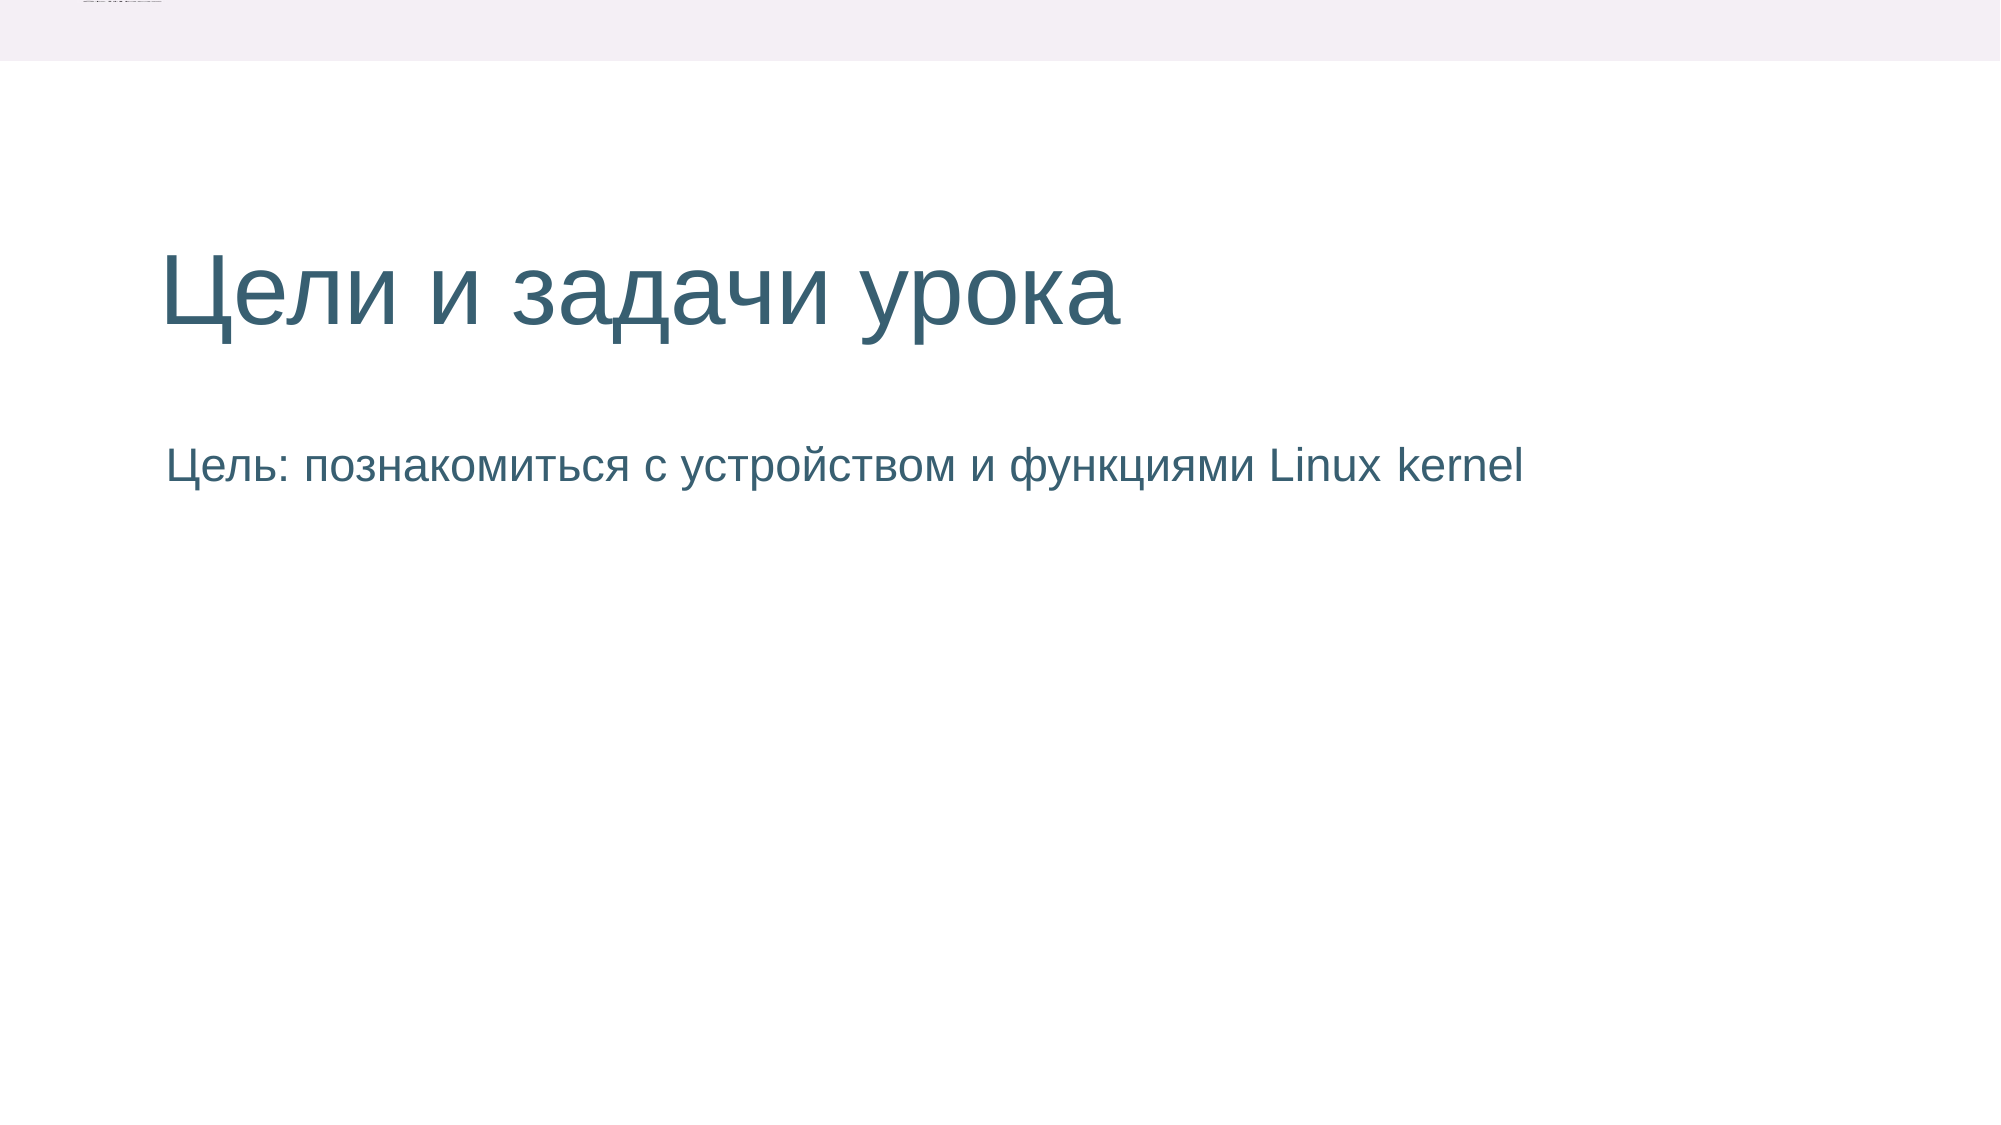

Цели и задачи урока
Цель: познакомиться с устройством и функциями Linux kernel